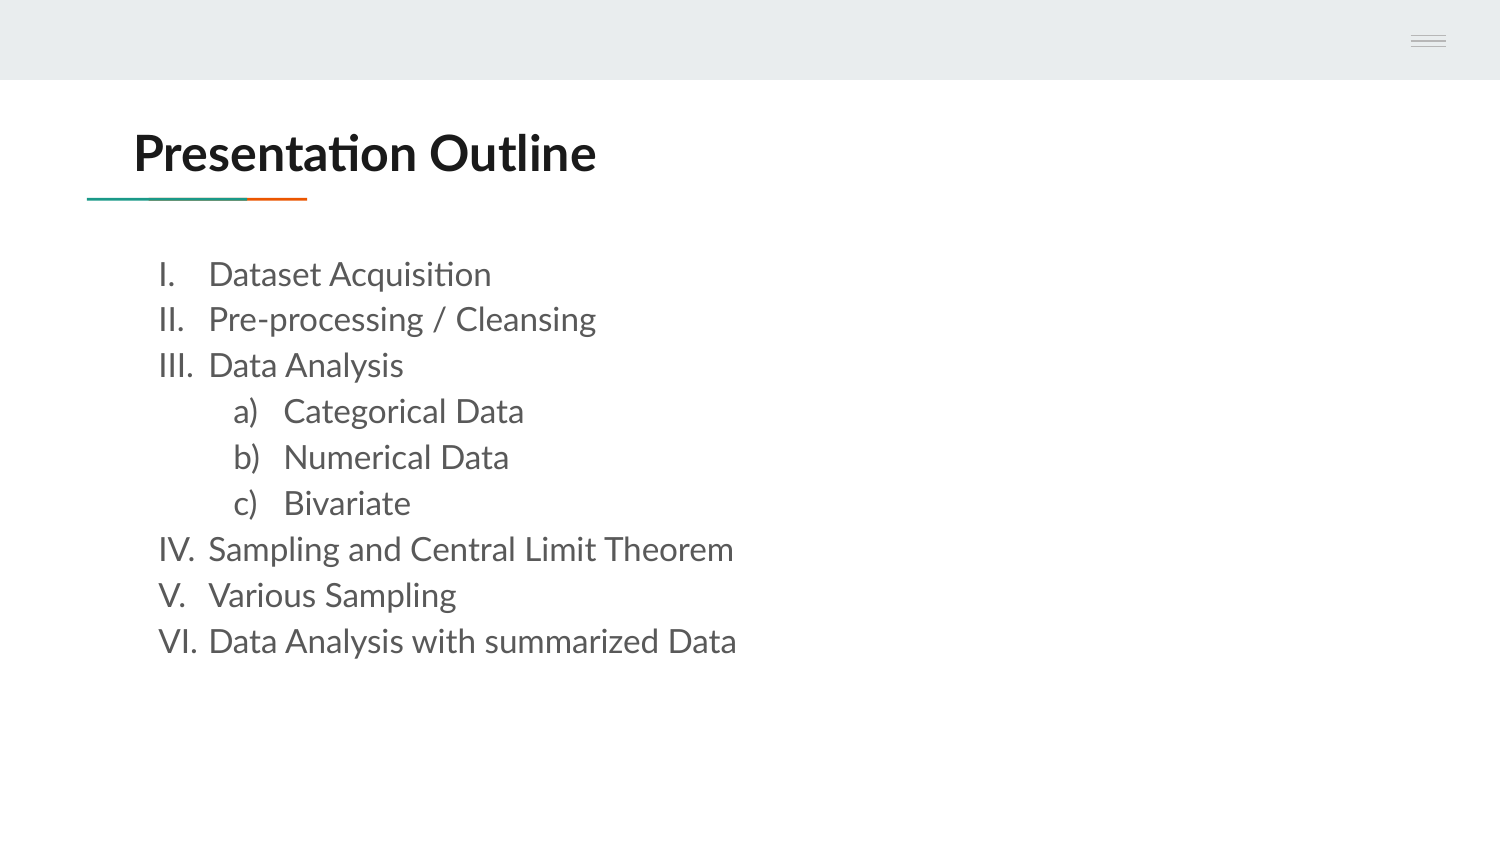

# Presentation Outline
Dataset Acquisition
Pre-processing / Cleansing
Data Analysis
Categorical Data
Numerical Data
Bivariate
Sampling and Central Limit Theorem
Various Sampling
Data Analysis with summarized Data